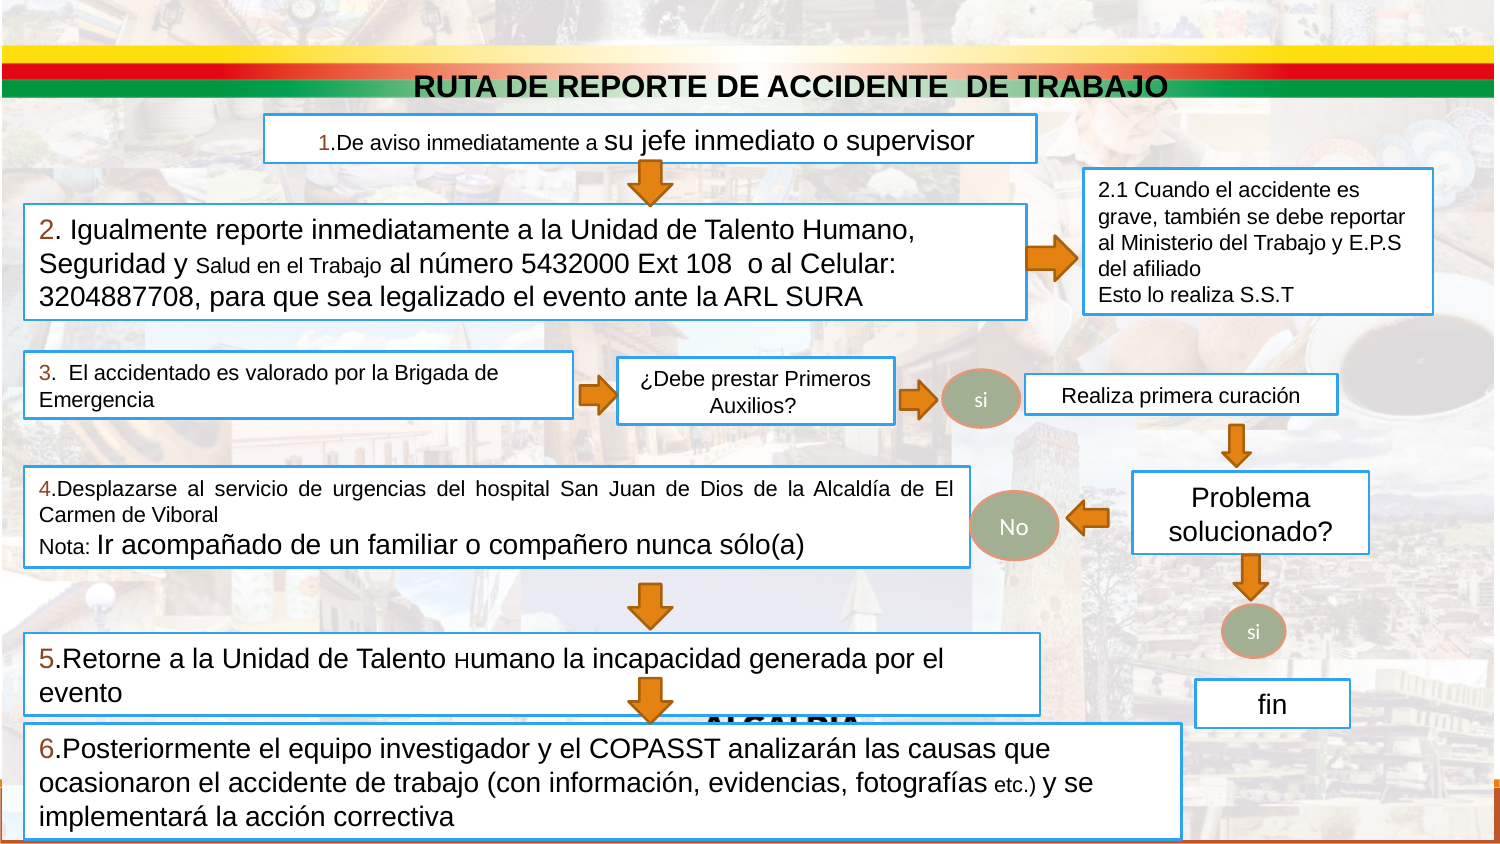

RUTA DE REPORTE DE ACCIDENTE  DE TRABAJO
1.De aviso inmediatamente a su jefe inmediato o supervisor

2.1 Cuando el accidente es grave, también se debe reportar al Ministerio del Trabajo y E.P.S del afiliado
Esto lo realiza S.S.T
2. Igualmente reporte inmediatamente a la Unidad de Talento Humano, Seguridad y Salud en el Trabajo al número 5432000 Ext 108  o al Celular: 3204887708, para que sea legalizado el evento ante la ARL SURA

3.  El accidentado es valorado por la Brigada de Emergencia
¿Debe prestar Primeros Auxilios?
si
Realiza primera curación

4.Desplazarse al servicio de urgencias del hospital San Juan de Dios de la Alcaldía de El Carmen de Viboral
Nota: Ir acompañado de un familiar o compañero nunca sólo(a)
Problema solucionado?
No

si
5.Retorne a la Unidad de Talento Humano la incapacidad generada por el evento

fin
6.Posteriormente el equipo investigador y el COPASST analizarán las causas que ocasionaron el accidente de trabajo (con información, evidencias, fotografías etc.) y se implementará la acción correctiva